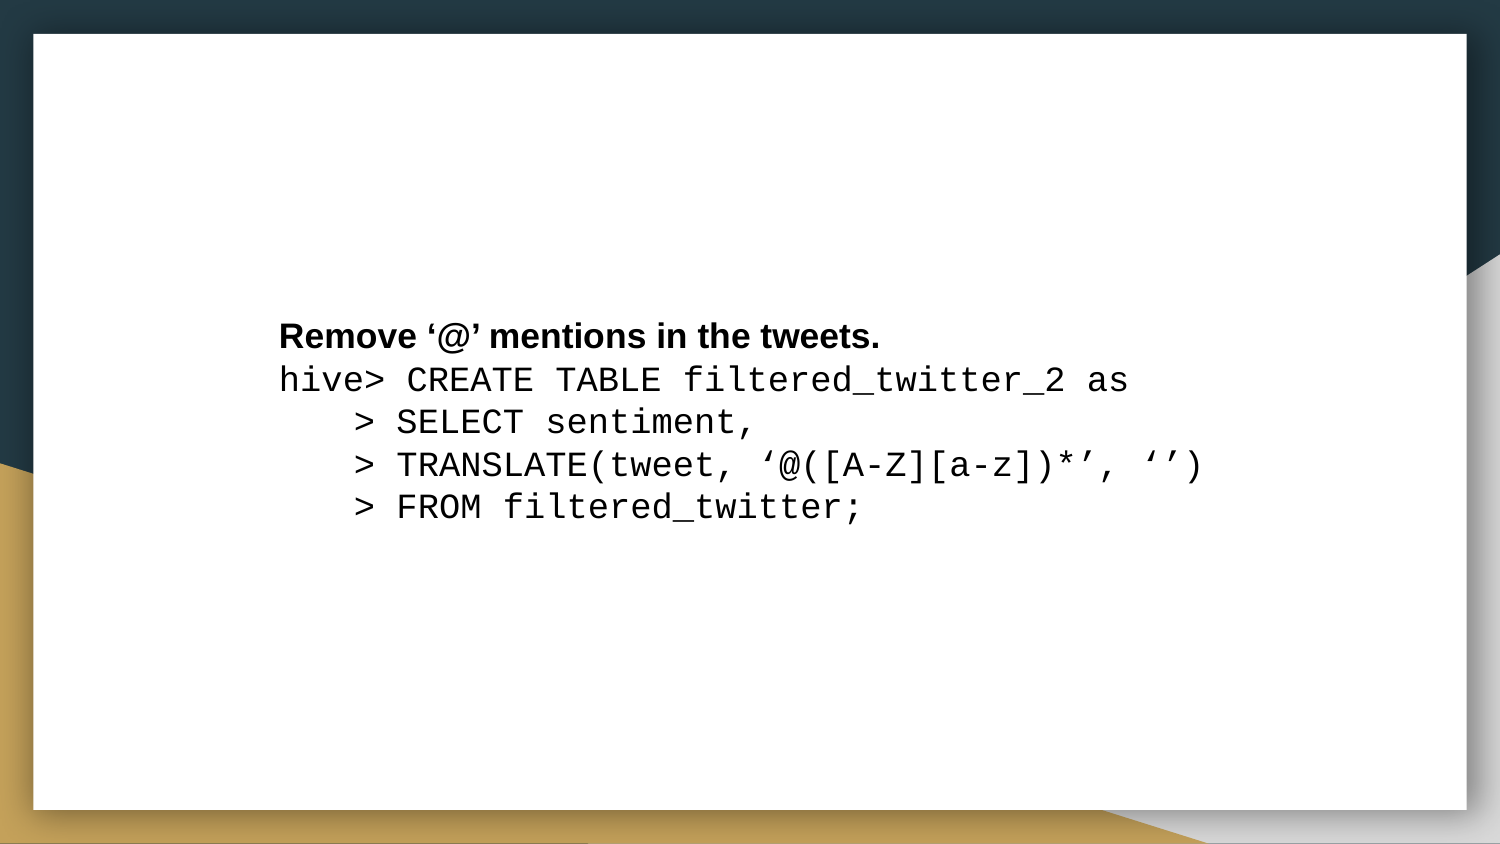

Remove ‘@’ mentions in the tweets.
hive> CREATE TABLE filtered_twitter_2 as
> SELECT sentiment,
> TRANSLATE(tweet, ‘@([A-Z][a-z])*’, ‘’)
> FROM filtered_twitter;